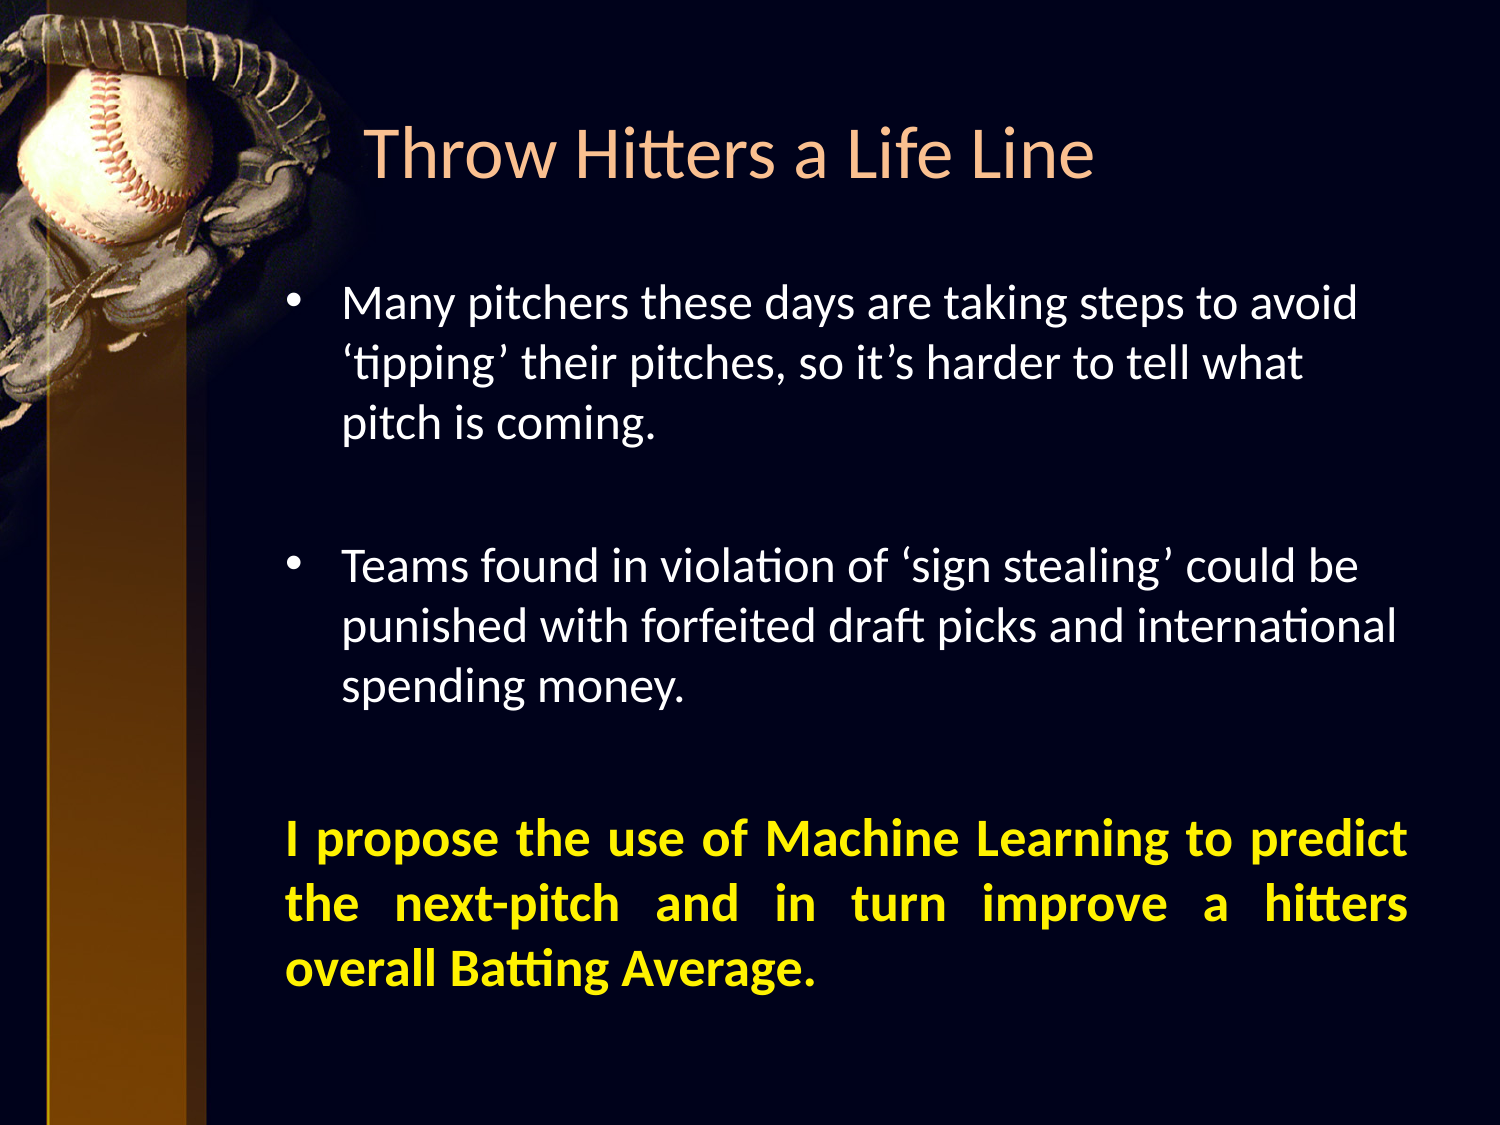

Throw Hitters a Life Line
Many pitchers these days are taking steps to avoid ‘tipping’ their pitches, so it’s harder to tell what pitch is coming.

Teams found in violation of ‘sign stealing’ could be punished with forfeited draft picks and international spending money.

I propose the use of Machine Learning to predict the next-pitch and in turn improve a hitters overall Batting Average.